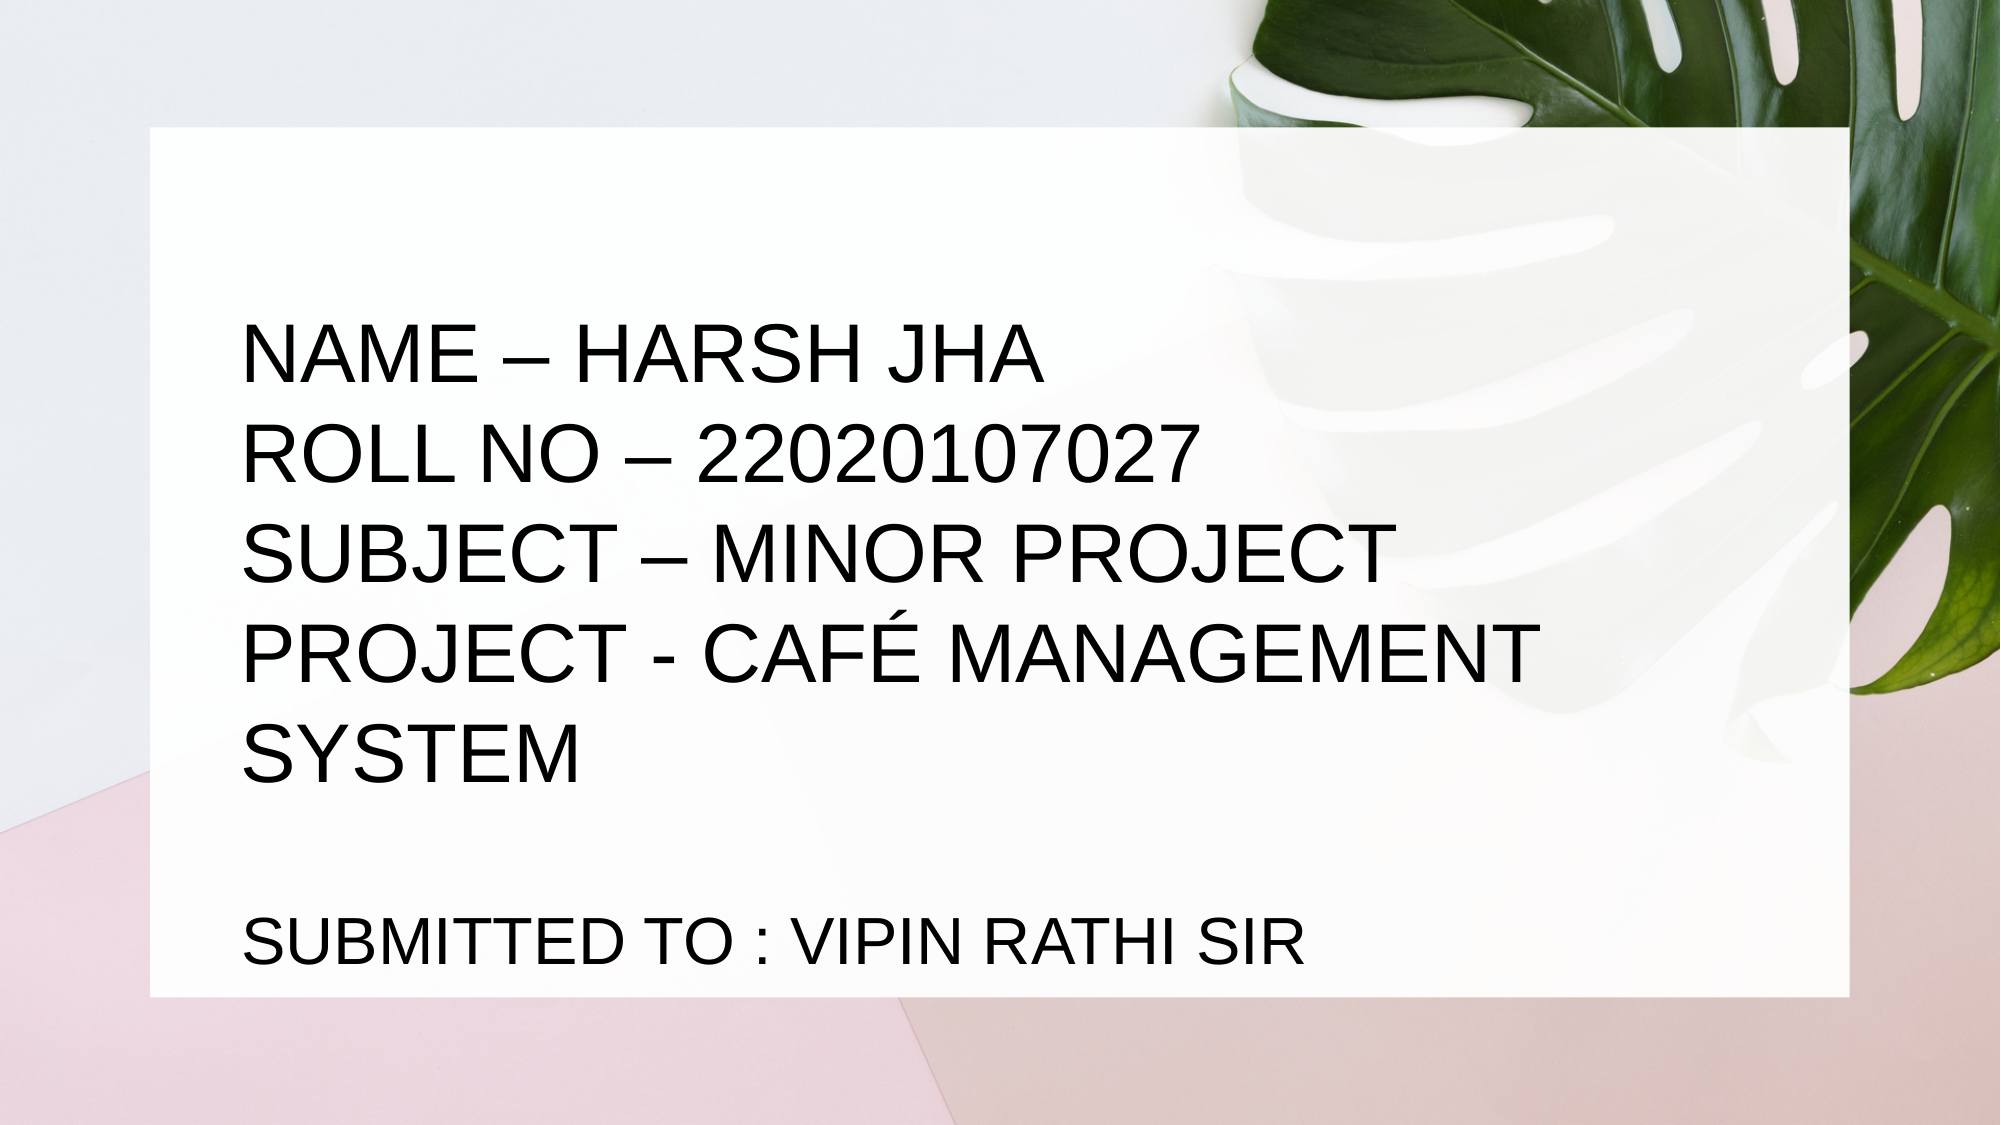

# NAME – HARSH JHA ROLL NO – 22020107027 SUBJECT – MINOR PROJECT PROJECT - CAFÉ MANAGEMENT SYSTEM
SUBMITTED TO : VIPIN RATHI SIR